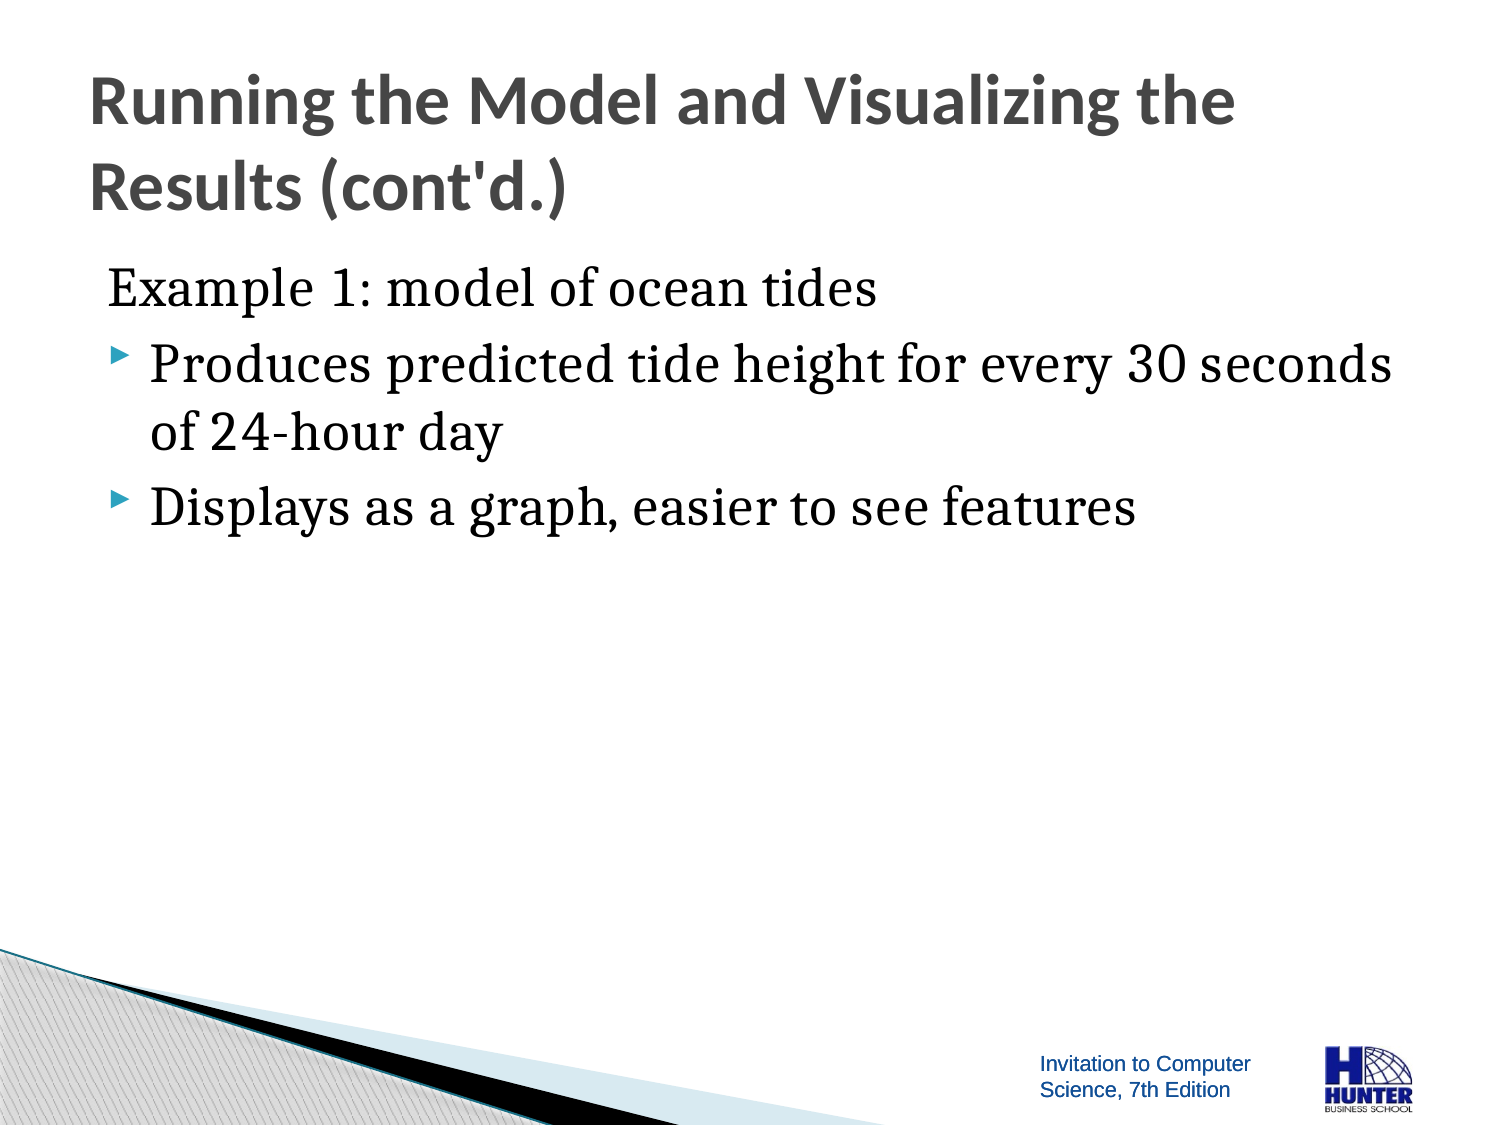

# Running the Model and Visualizing the Results (cont'd.)
Example 1: model of ocean tides
Produces predicted tide height for every 30 seconds of 24-hour day
Displays as a graph, easier to see features